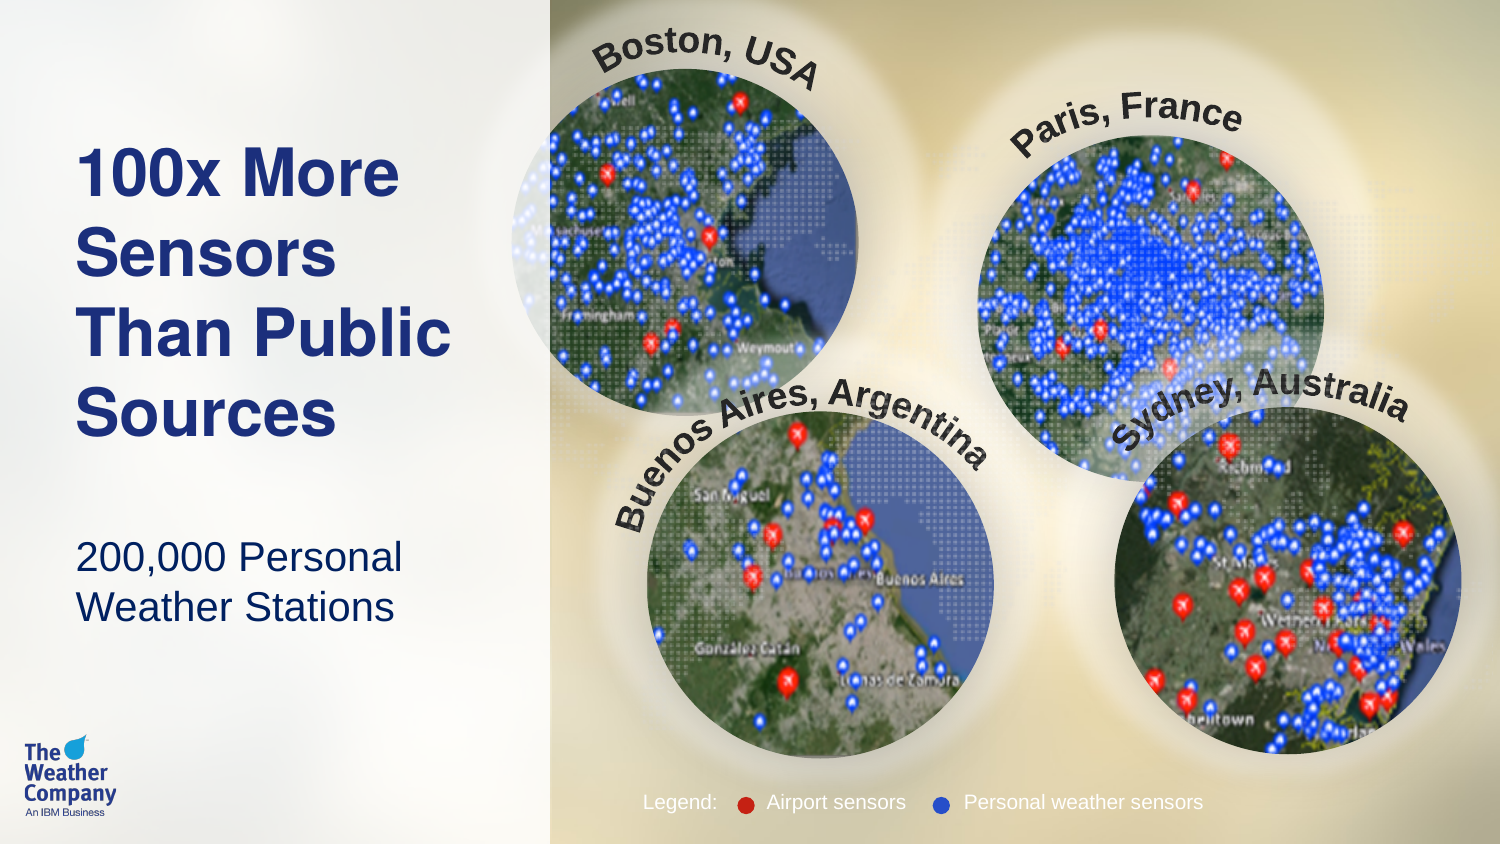

100x More Sensors Than Public Sources
200,000 Personal Weather Stations
Airport sensors          Personal weather sensors
Legend: